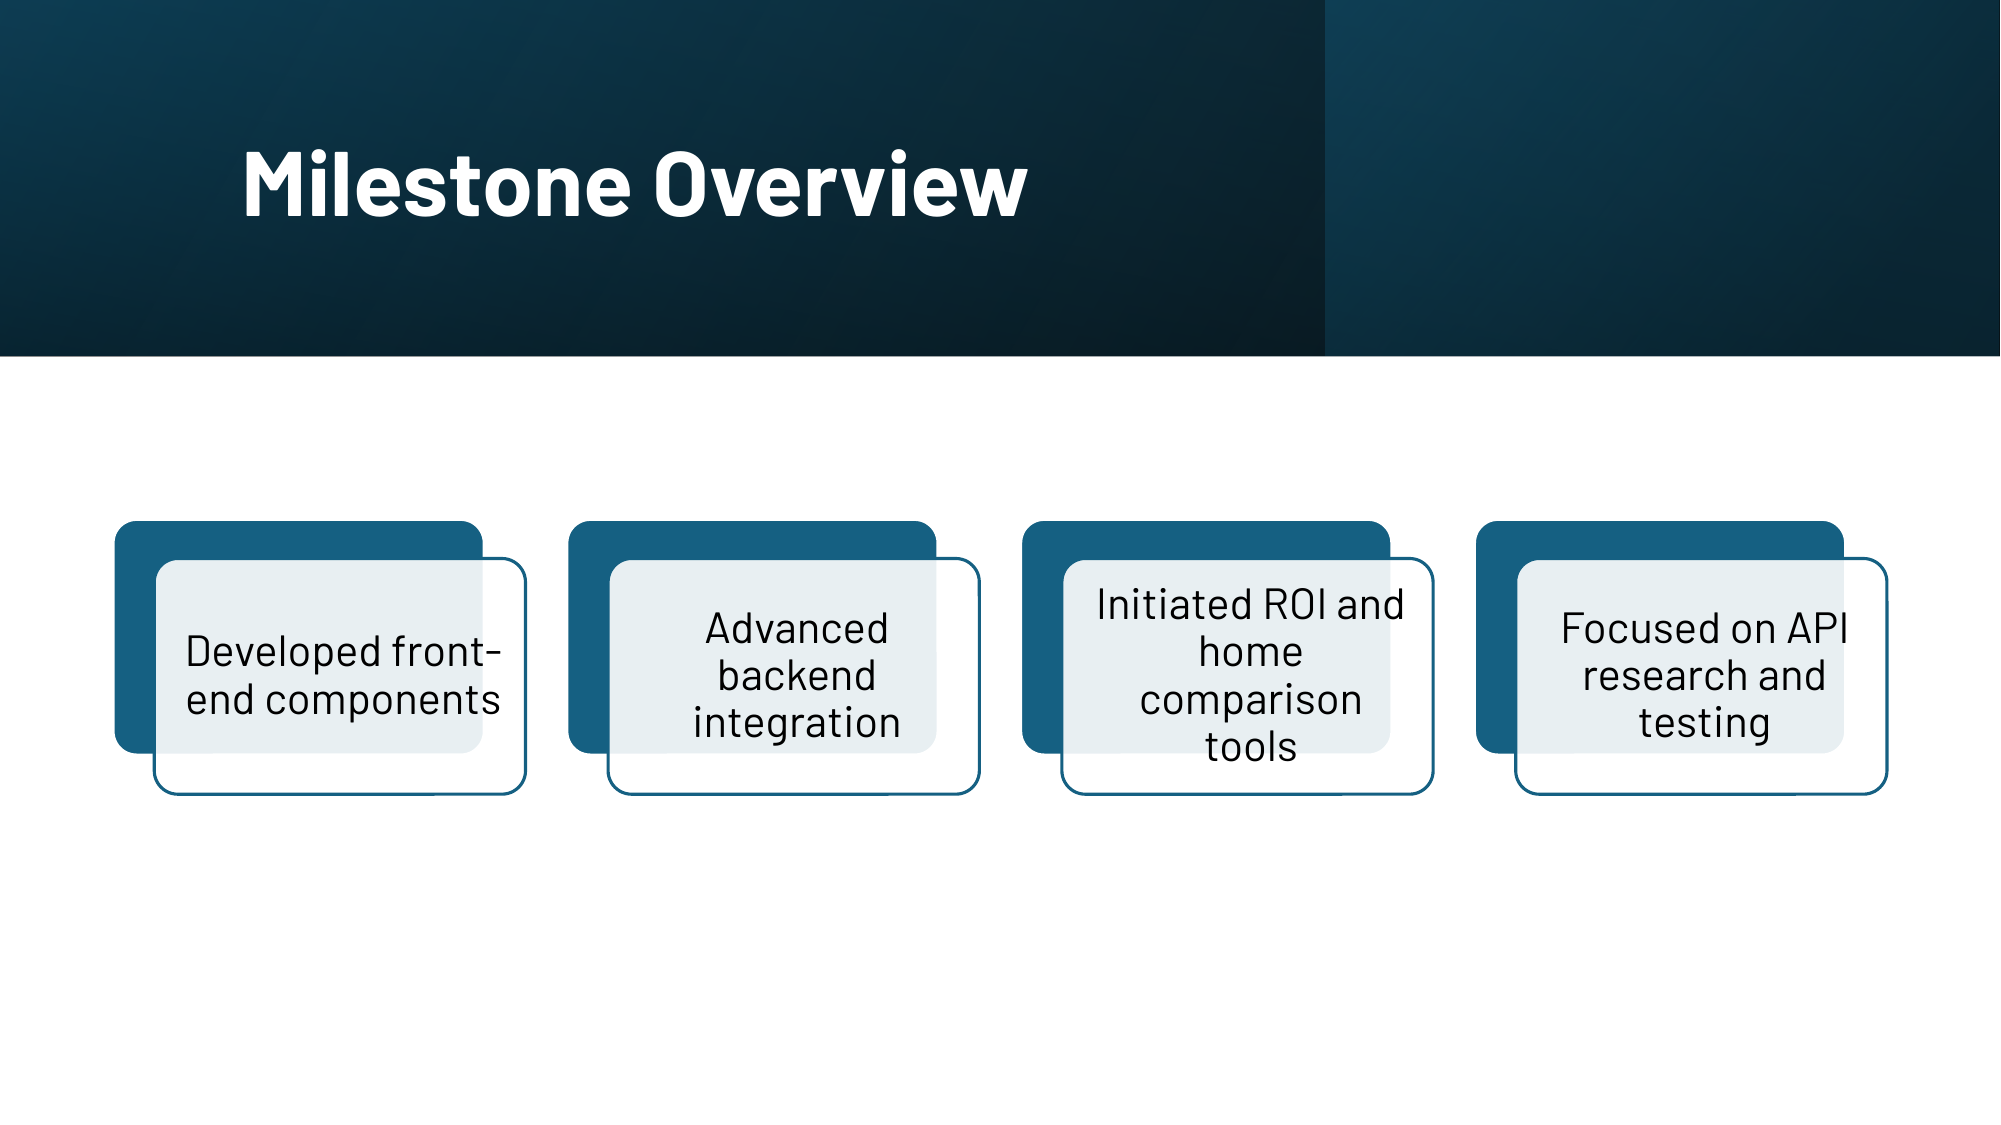

# Milestone Overview
Developed front-end components
Advanced backend integration
Initiated ROI and home comparison tools
Focused on API research and testing